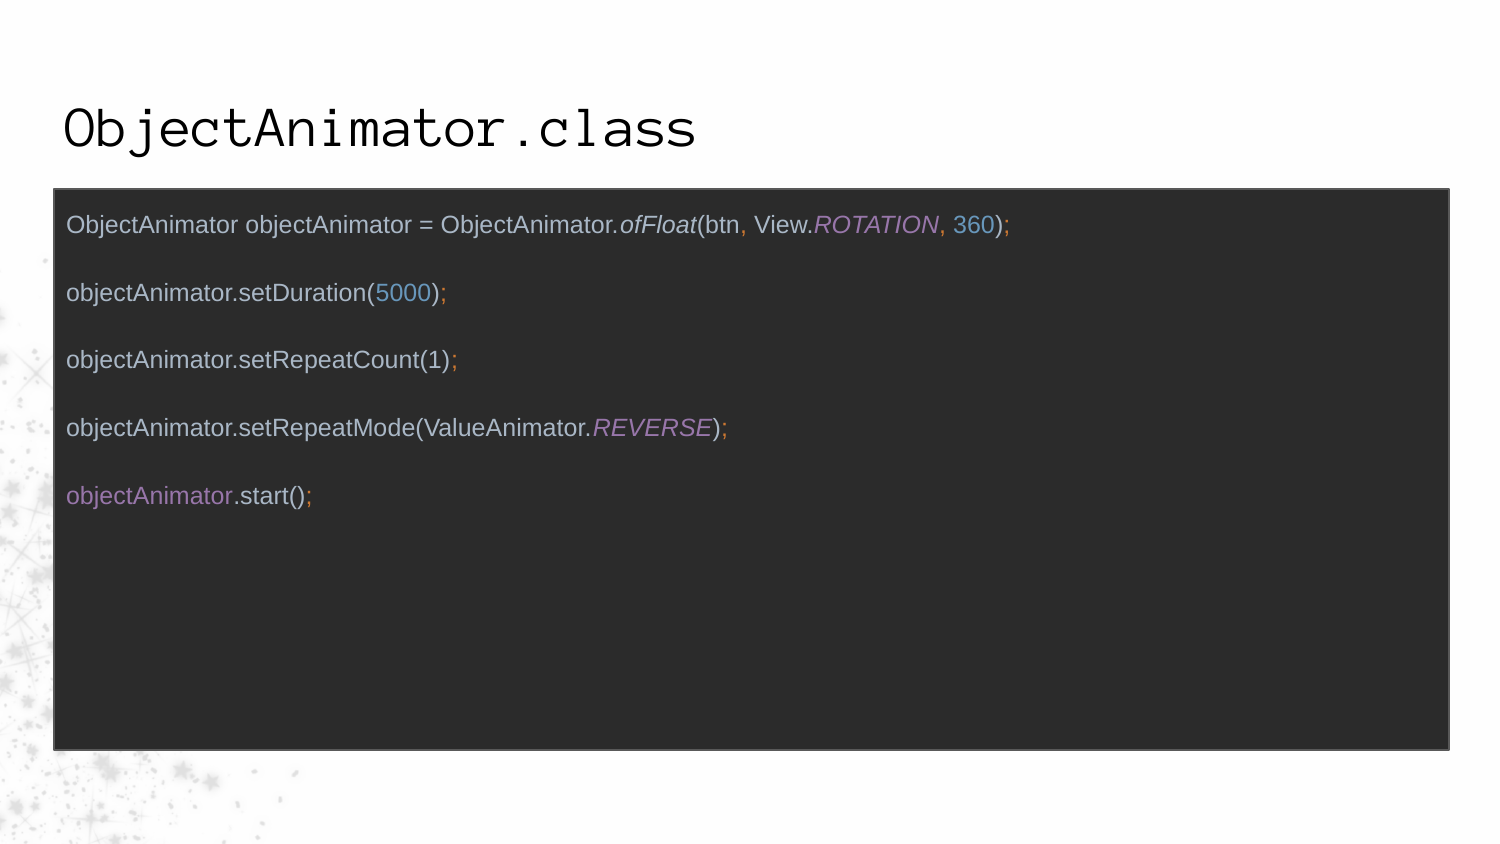

# ObjectAnimator.class

ObjectAnimator objectAnimator = ObjectAnimator.ofFloat(btn, View.ROTATION, 360);
objectAnimator.setDuration(5000);
objectAnimator.setRepeatCount(1);
objectAnimator.setRepeatMode(ValueAnimator.REVERSE);
objectAnimator.start();